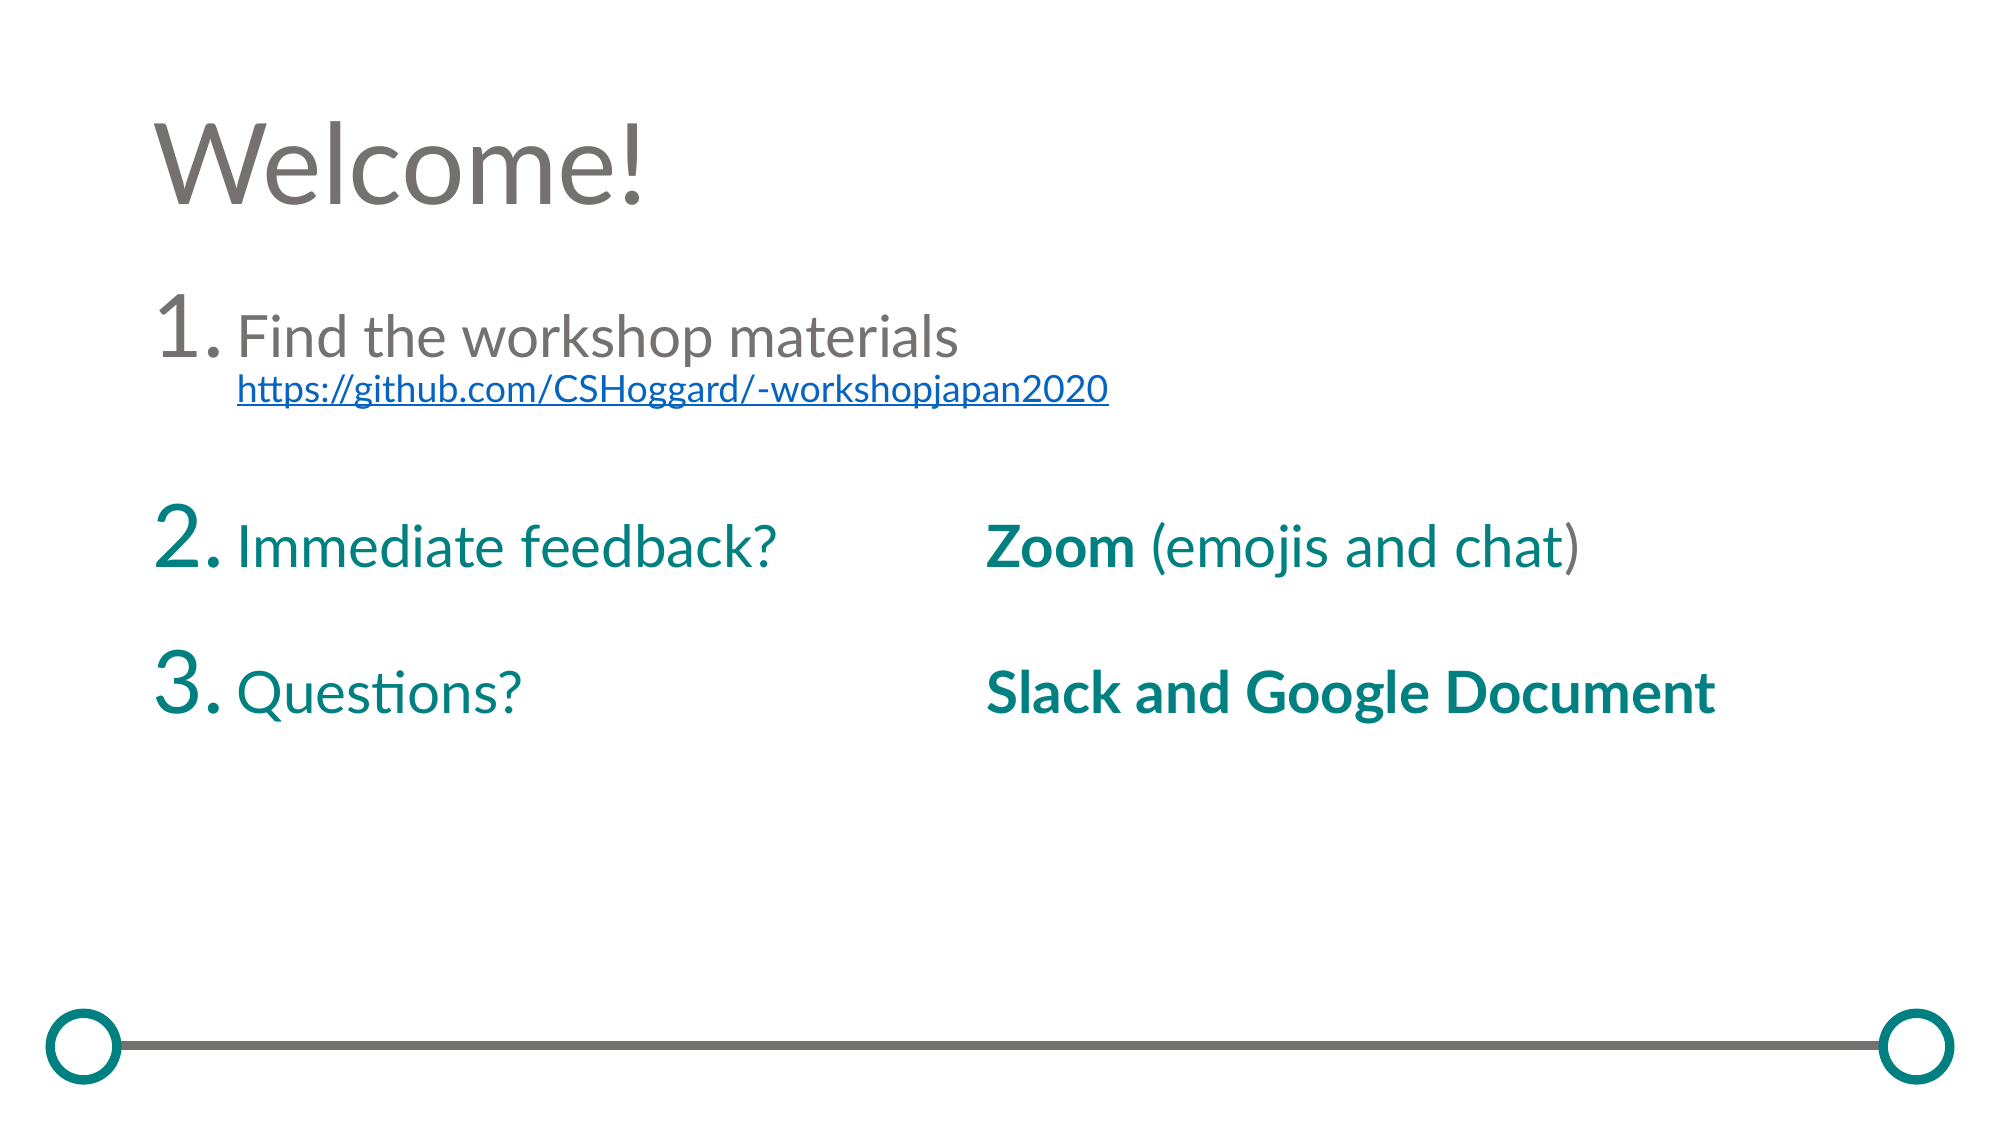

# Welcome!
Find the workshop materials
https://github.com/CSHoggard/-workshopjapan2020
Immediate feedback? 		Zoom (emojis and chat)
Questions?				Slack and Google Document